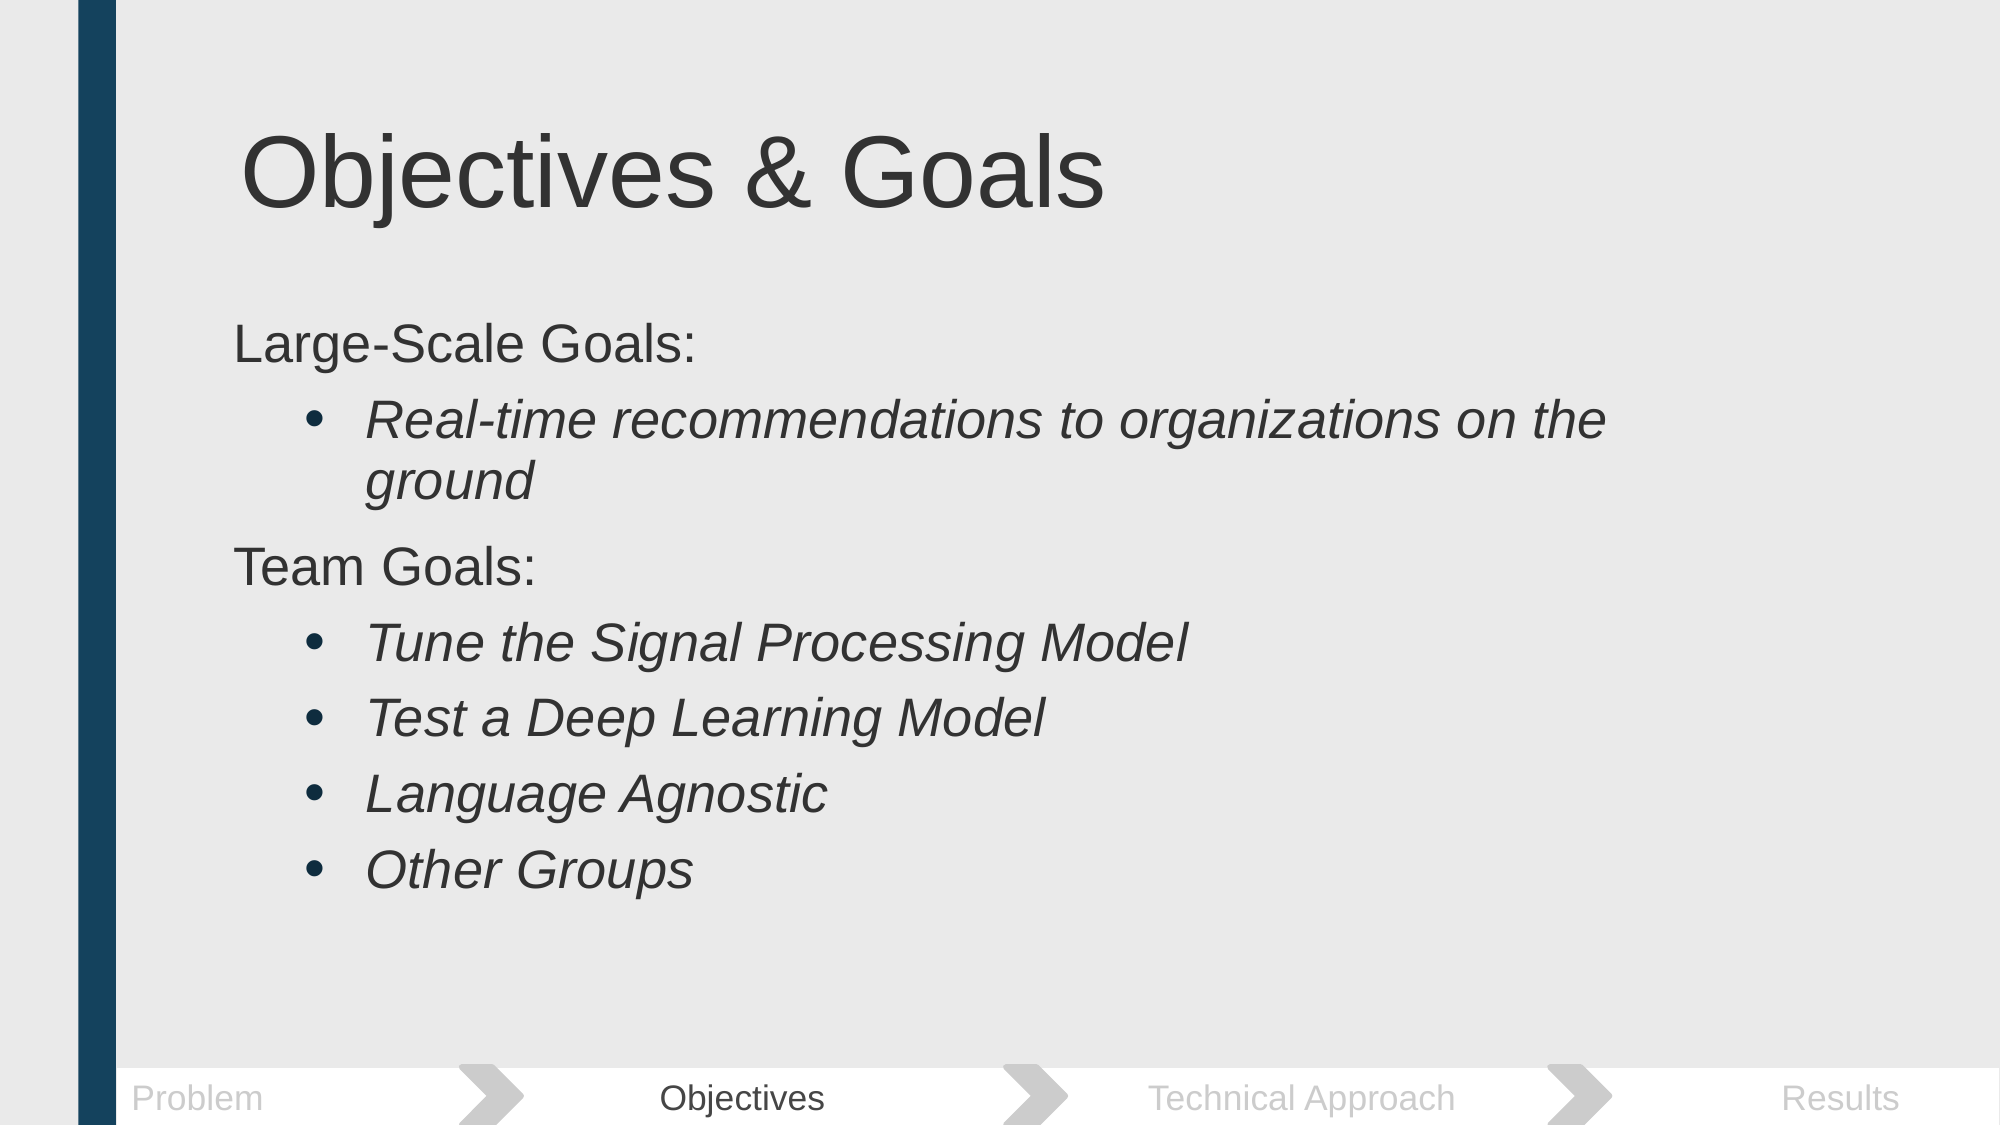

# Objectives & Goals
Large-Scale Goals:
Real-time recommendations to organizations on the ground
Team Goals:
Tune the Signal Processing Model
Test a Deep Learning Model
Language Agnostic
Other Groups

Problem 			        Objectives 		            Technical Approach 			Results